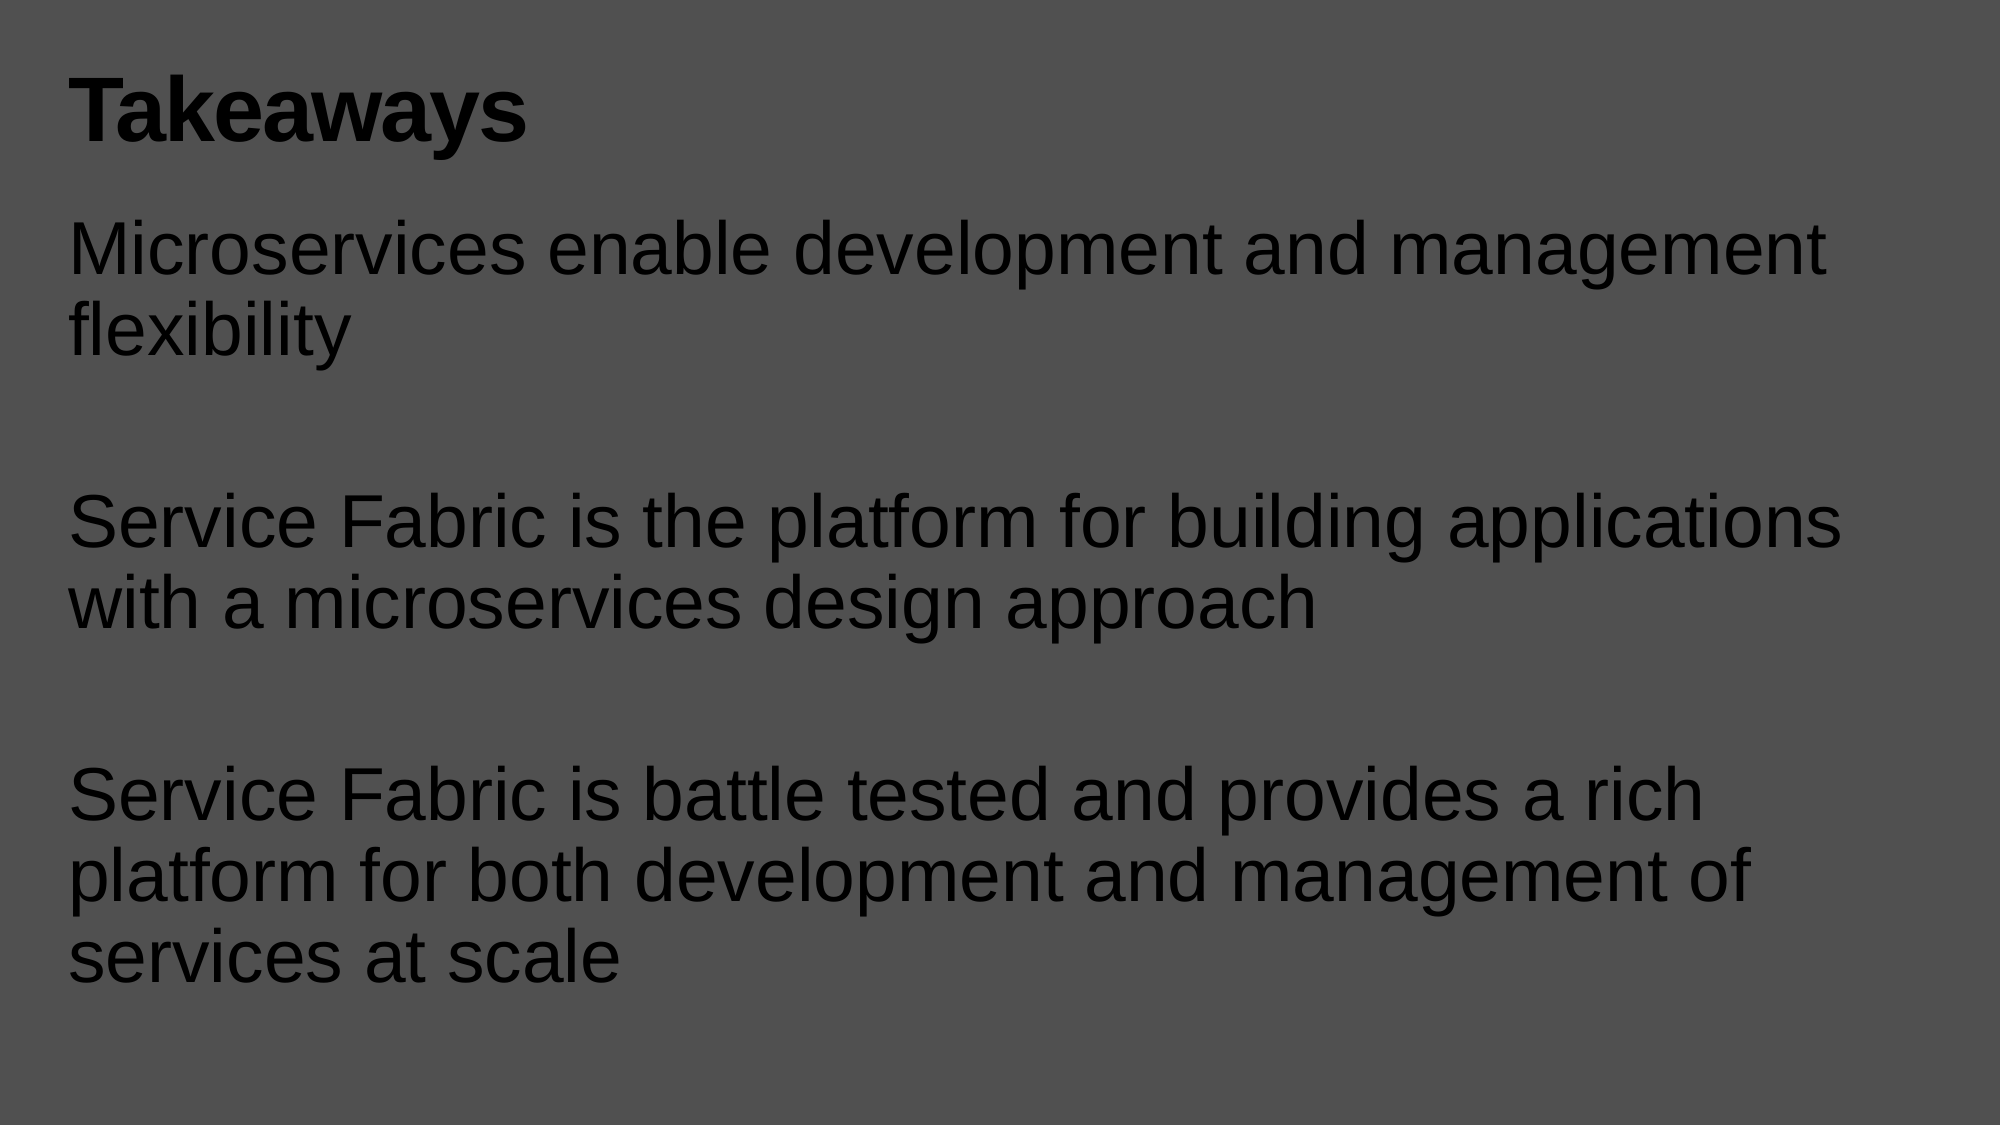

# Takeaways
Microservices enable development and management flexibility

Service Fabric is the platform for building applications with a microservices design approach

Service Fabric is battle tested and provides a rich platform for both development and management of services at scale